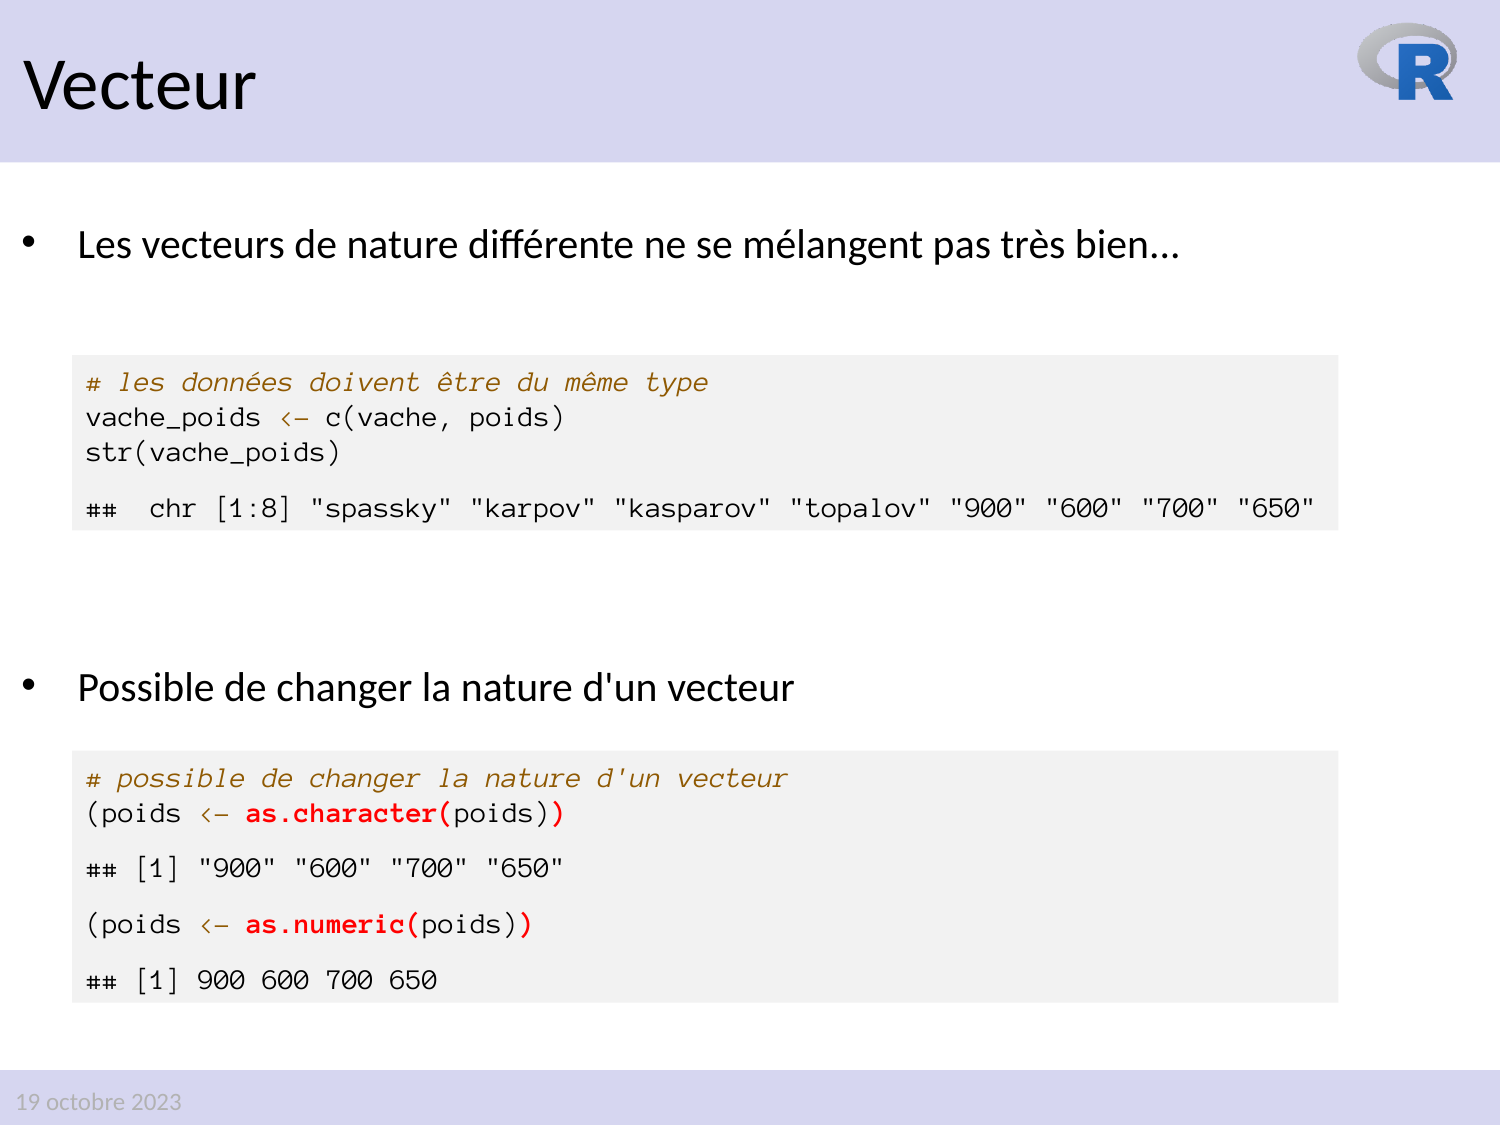

Vecteur
Les vecteurs de nature différente ne se mélangent pas très bien...
# les données doivent être du même type vache_poids <- c(vache, poids) str(vache_poids)
##  chr [1:8] "spassky" "karpov" "kasparov" "topalov" "900" "600" "700" "650"
Possible de changer la nature d'un vecteur
# possible de changer la nature d'un vecteur (poids <- as.character(poids))
## [1] "900" "600" "700" "650"
(poids <- as.numeric(poids))
## [1] 900 600 700 650
19 octobre 2023
29